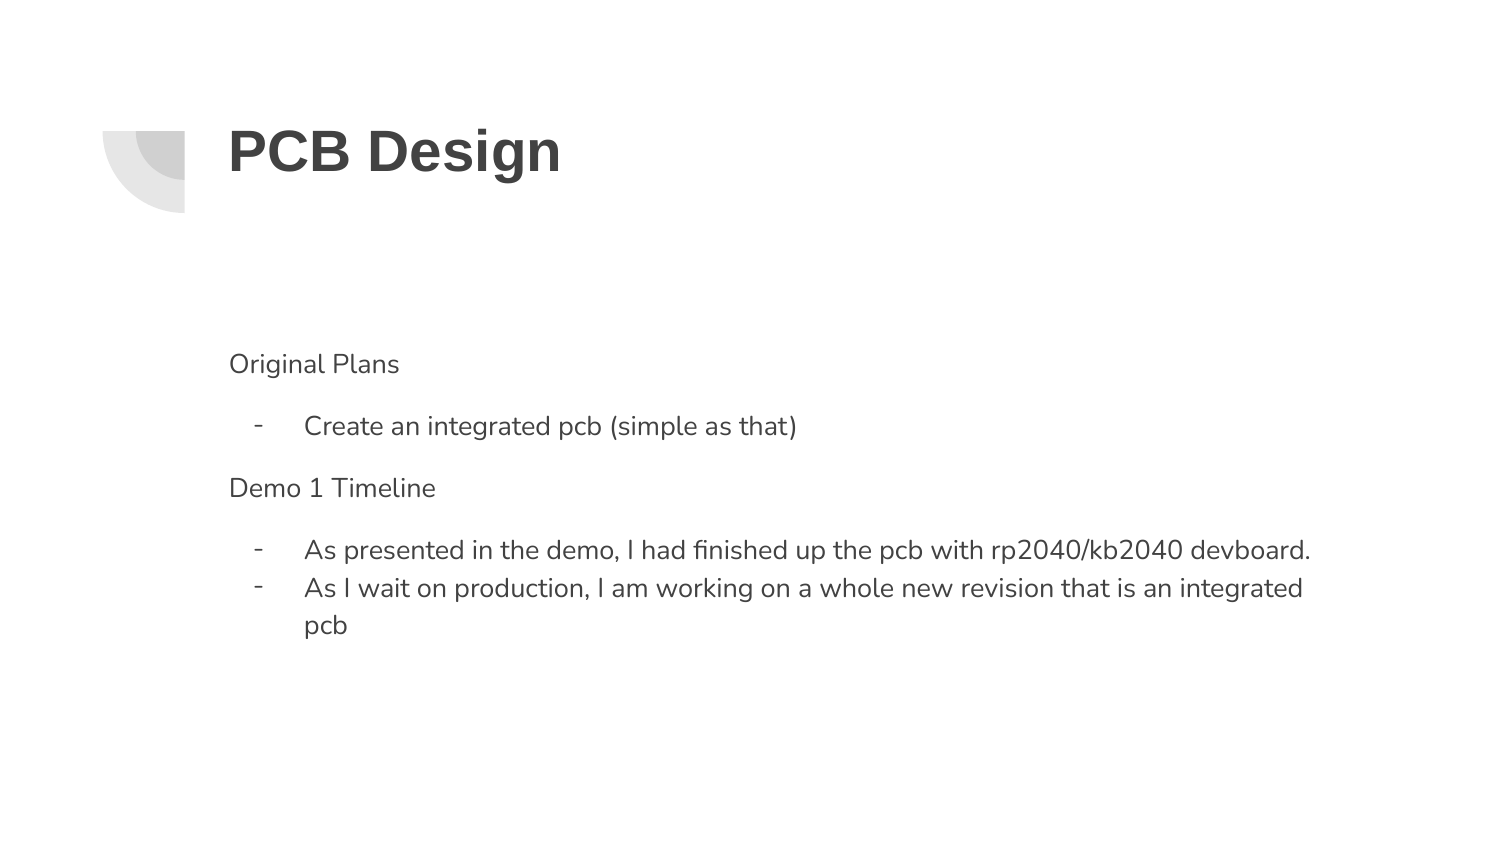

# PCB Design
Original Plans
Create an integrated pcb (simple as that)
Demo 1 Timeline
As presented in the demo, I had finished up the pcb with rp2040/kb2040 devboard.
As I wait on production, I am working on a whole new revision that is an integrated pcb